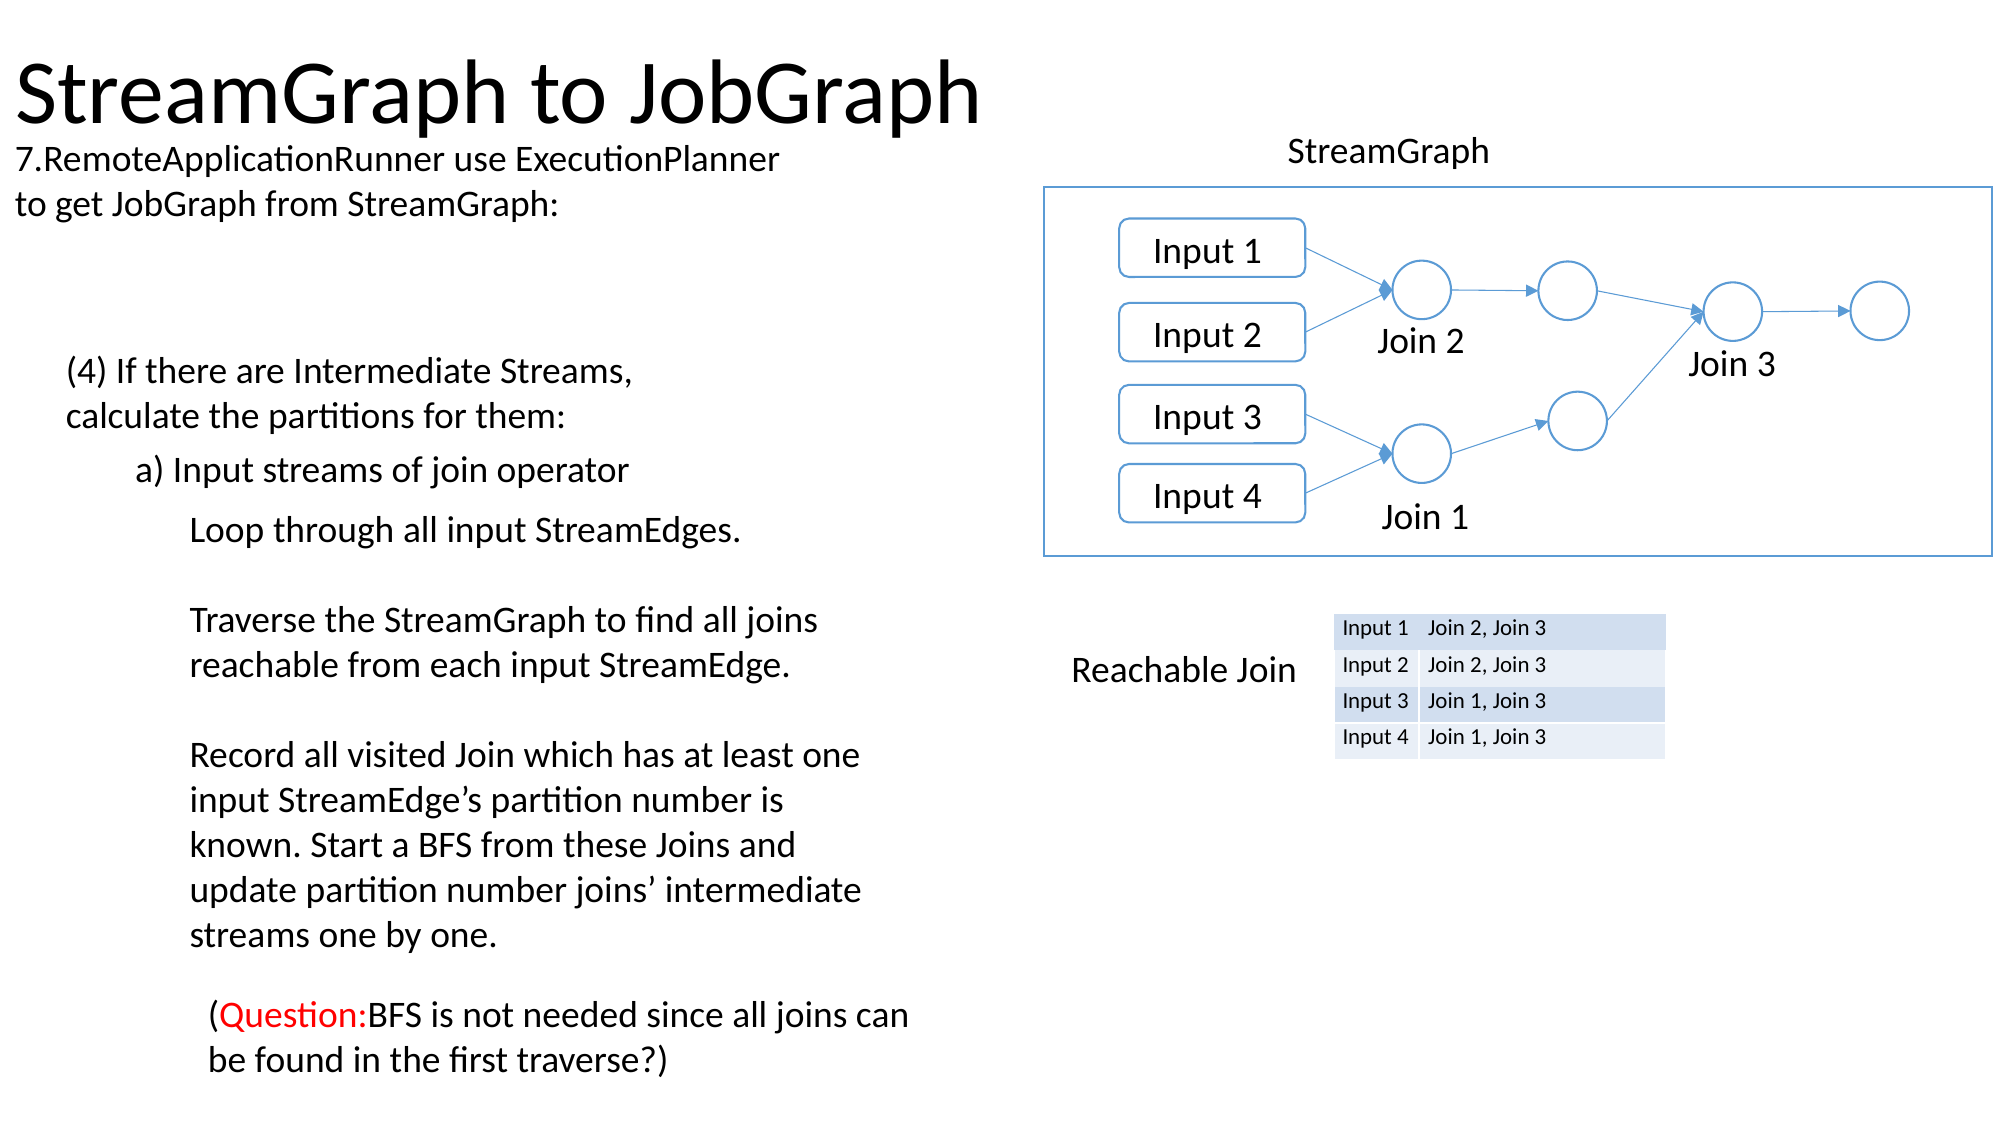

# StreamGraph to JobGraph
StreamGraph
7.RemoteApplicationRunner use ExecutionPlanner to get JobGraph from StreamGraph:

Input 1

Input 2
Join 2
Join 3
(4) If there are Intermediate Streams, calculate the partitions for them:

Input 3

a) Input streams of join operator

Input 4
Join 1
Loop through all input StreamEdges.

Traverse the StreamGraph to find all joins reachable from each input StreamEdge.

Record all visited Join which has at least one input StreamEdge’s partition number is known. Start a BFS from these Joins and update partition number joins’ intermediate streams one by one.

| Input 1 | Join 2, Join 3 |
| --- | --- |
| Input 2 | Join 2, Join 3 |
| Input 3 | Join 1, Join 3 |
| Input 4 | Join 1, Join 3 |
Reachable Join
(Question:BFS is not needed since all joins can be found in the first traverse?)